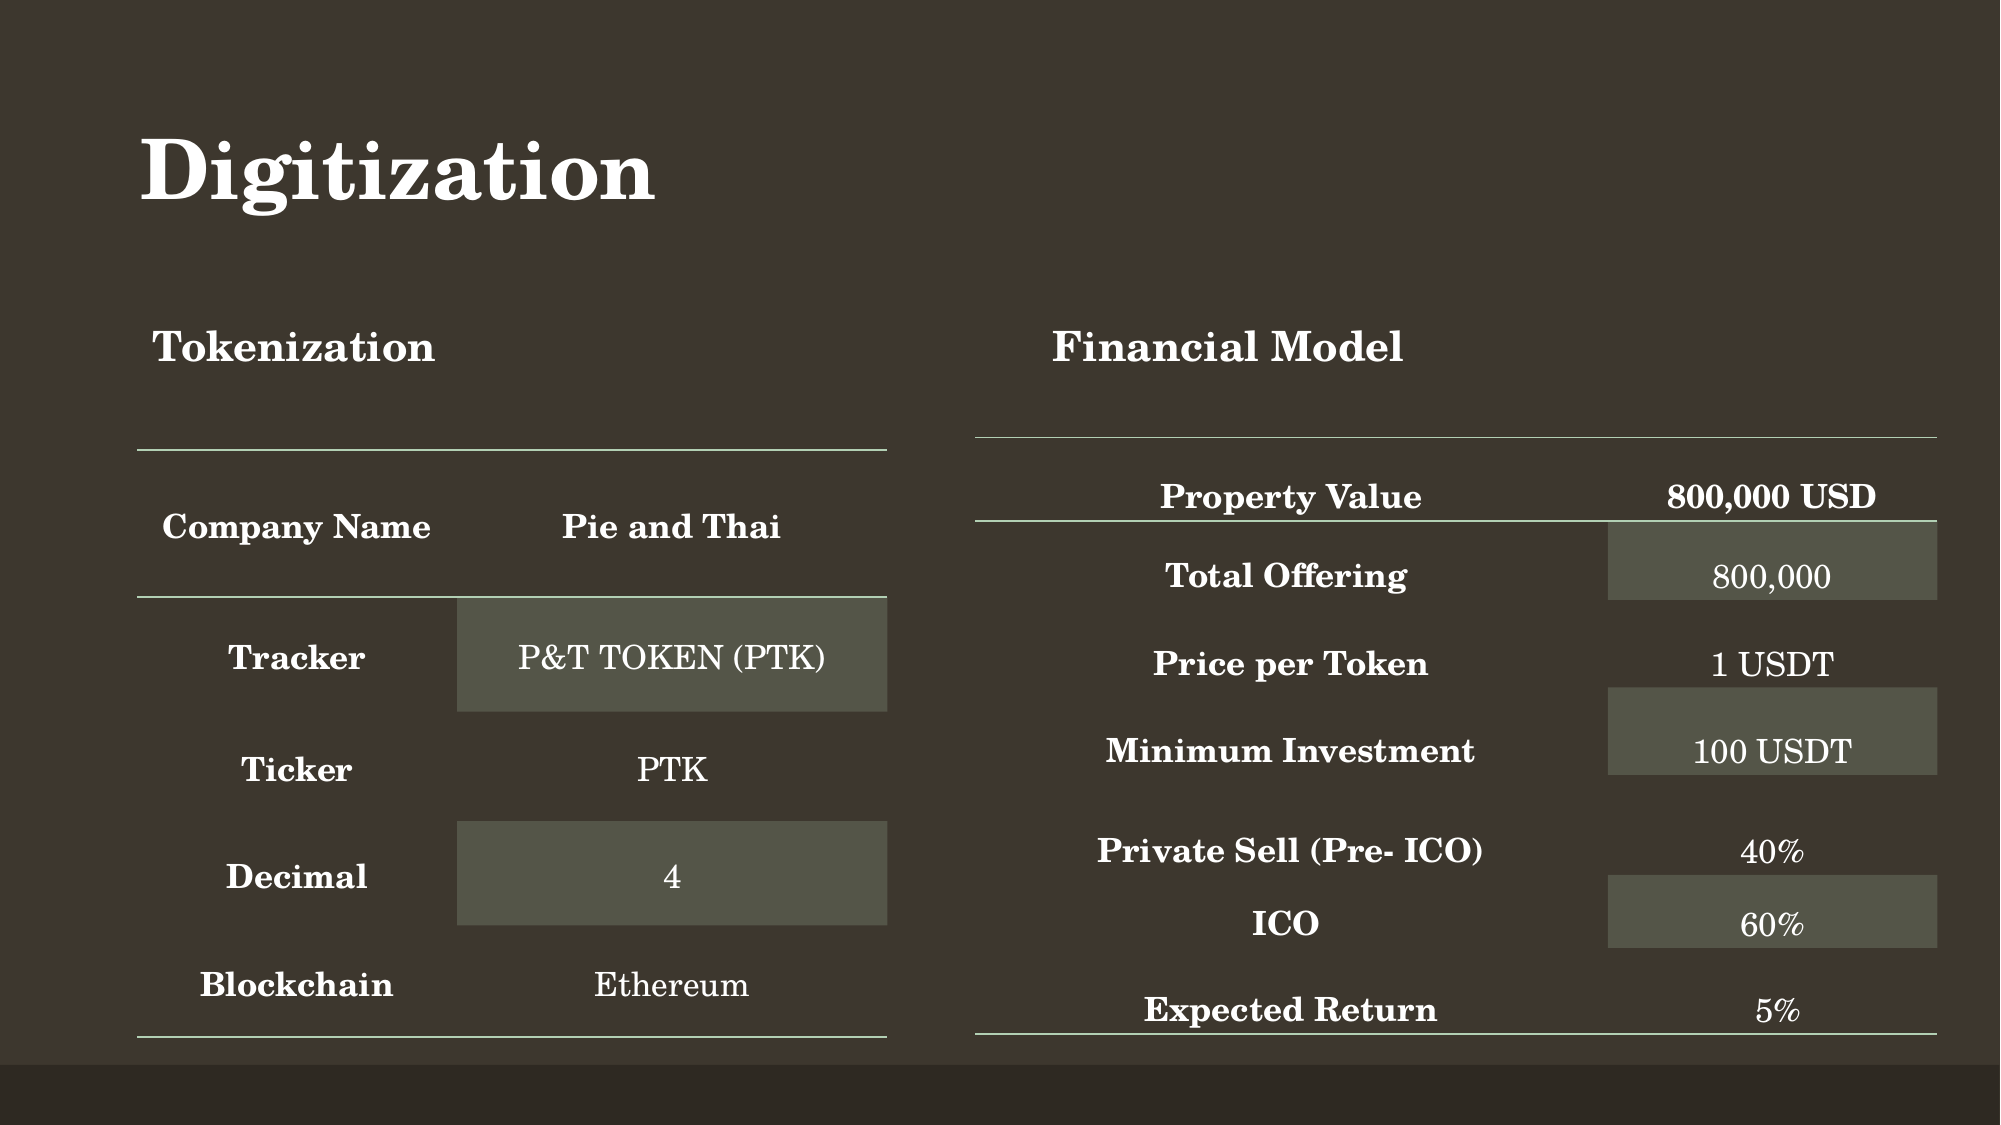

# Digitization
Tokenization
Financial Model
| Property Value | 800,000 USD |
| --- | --- |
| Total Offering | 800,000 |
| Price per Token | 1 USDT |
| Minimum Investment | 100 USDT |
| Private Sell (Pre- ICO) | 40% |
| ICO | 60% |
| Expected Return | 5% |
| Company Name | Pie and Thai |
| --- | --- |
| Tracker | P&T TOKEN (PTK) |
| Ticker | PTK |
| Decimal | 4 |
| Blockchain | Ethereum |